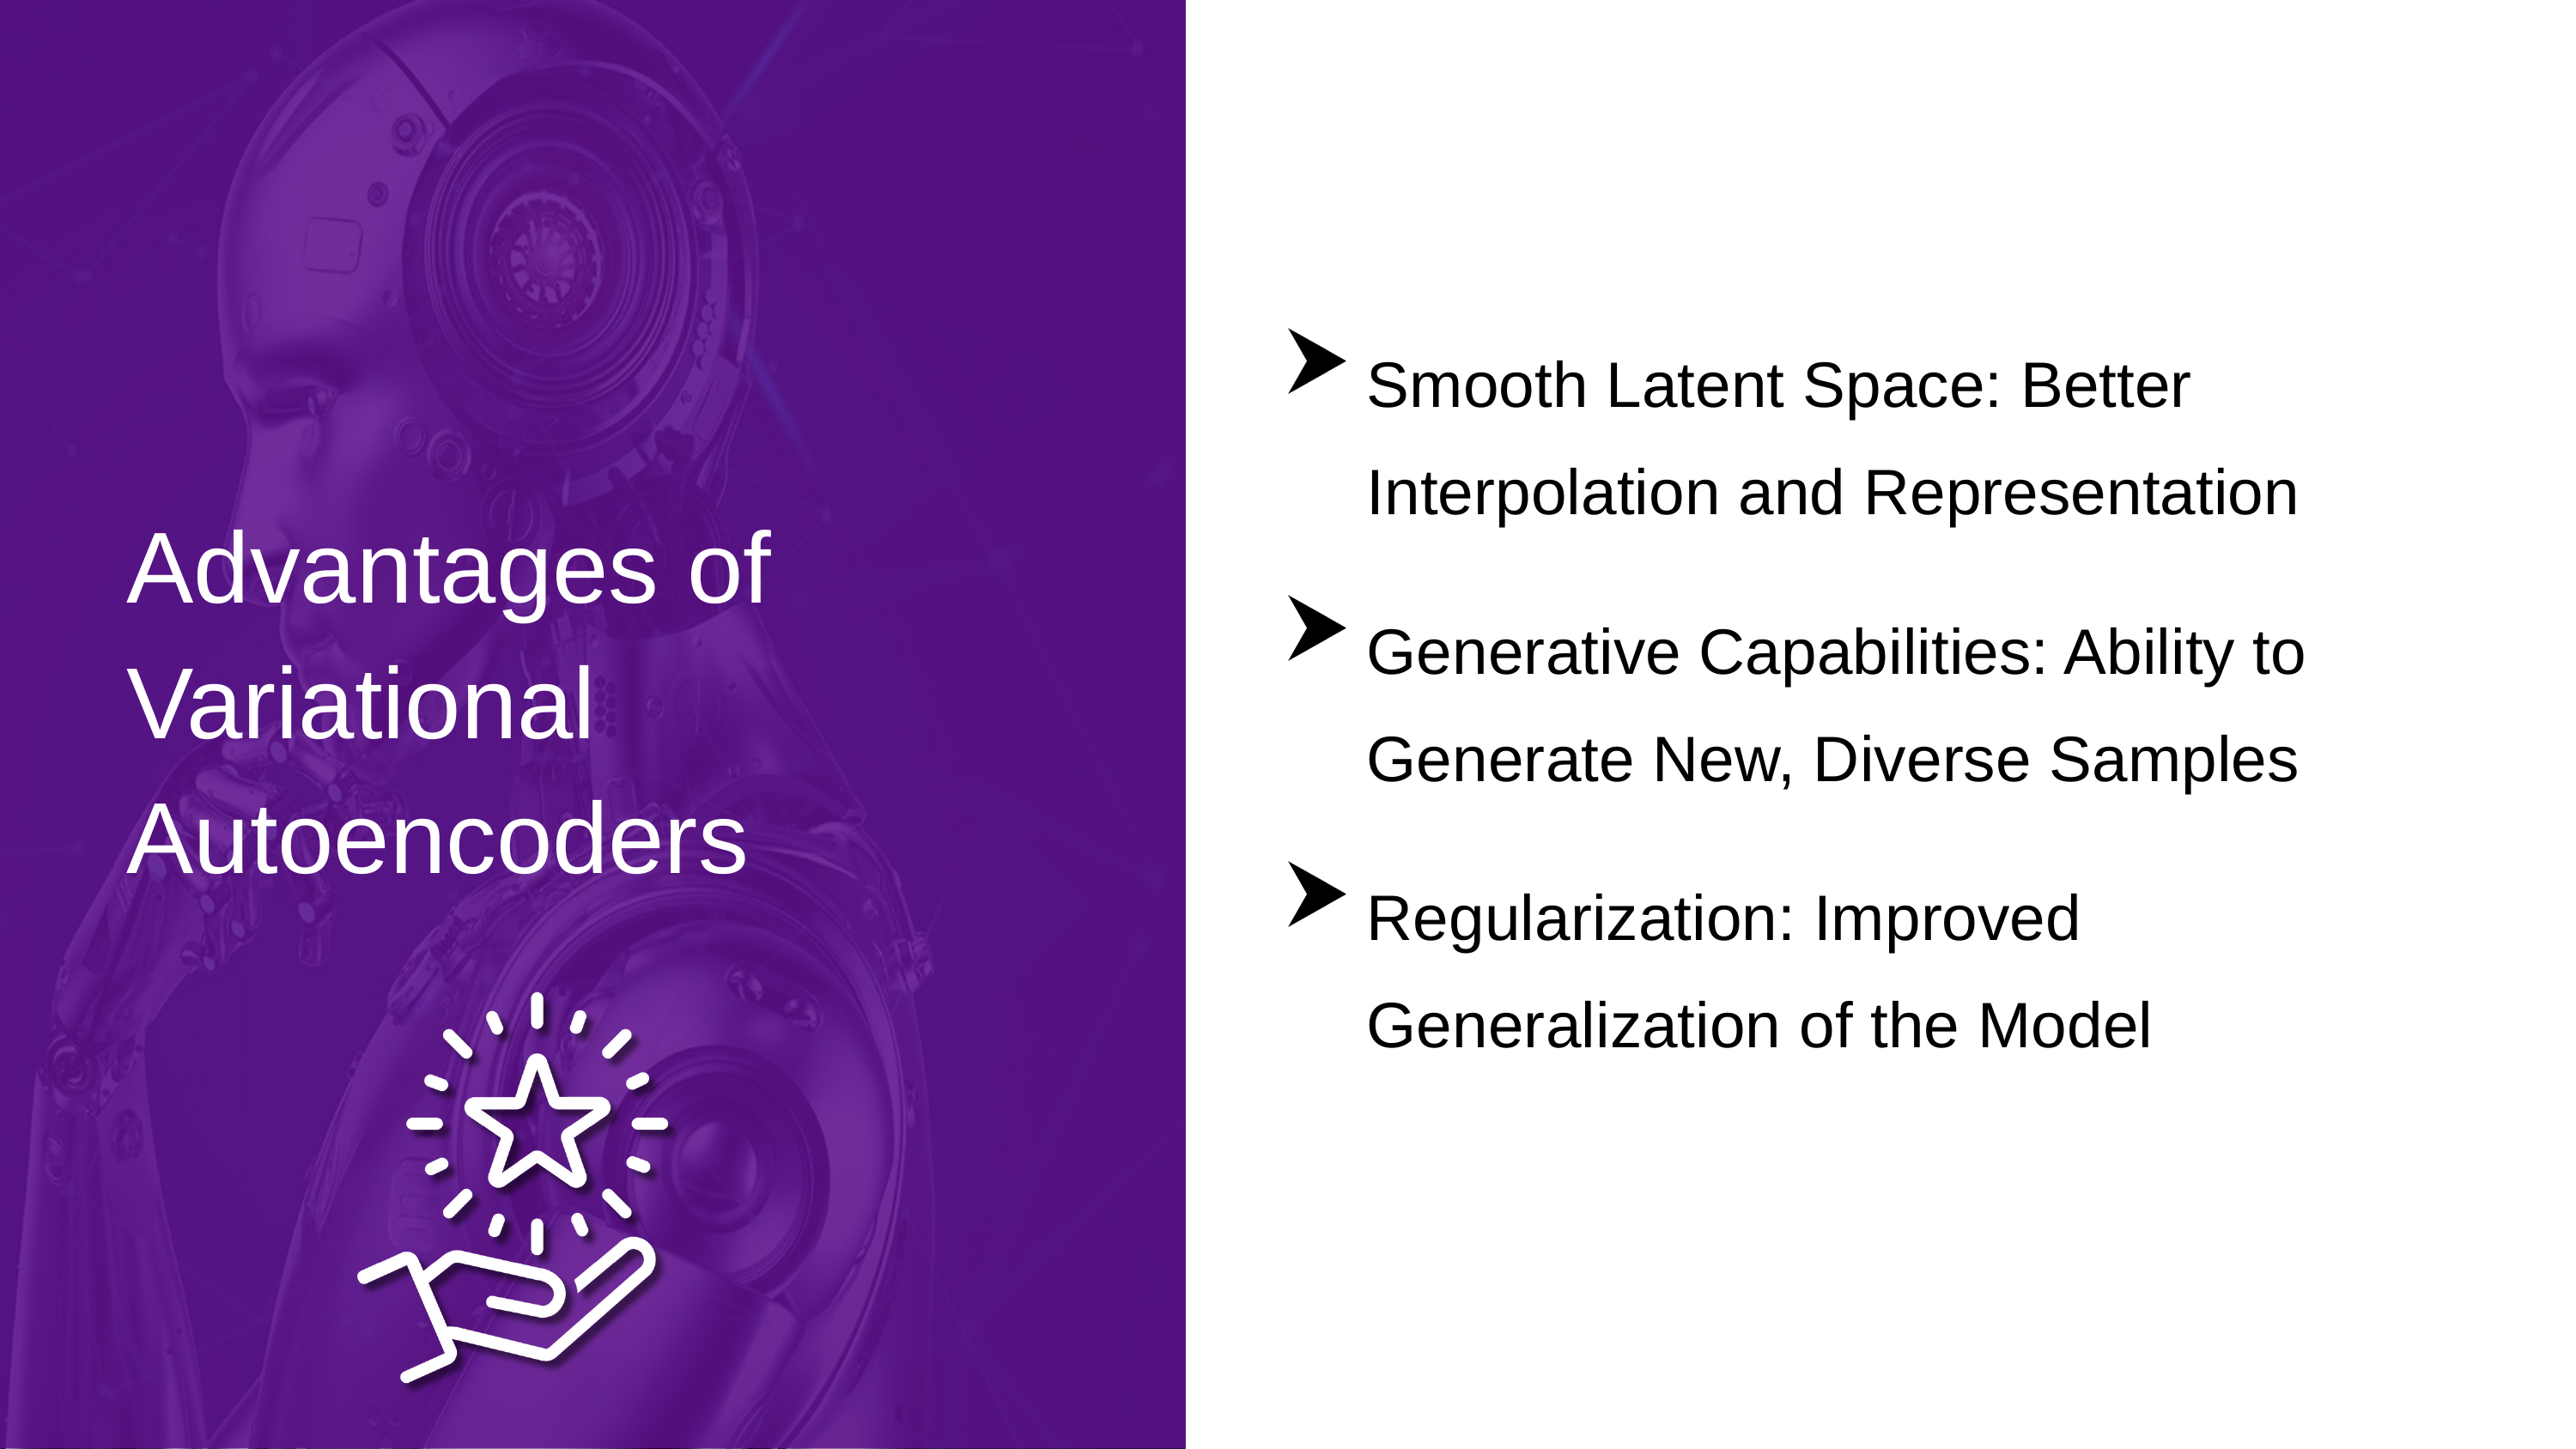

Smooth Latent Space: Better
Interpolation and Representation
Generative Capabilities: Ability to Generate New, Diverse Samples

Regularization: Improved
Generalization of the Model

Advantages of
Variational
Autoencoders